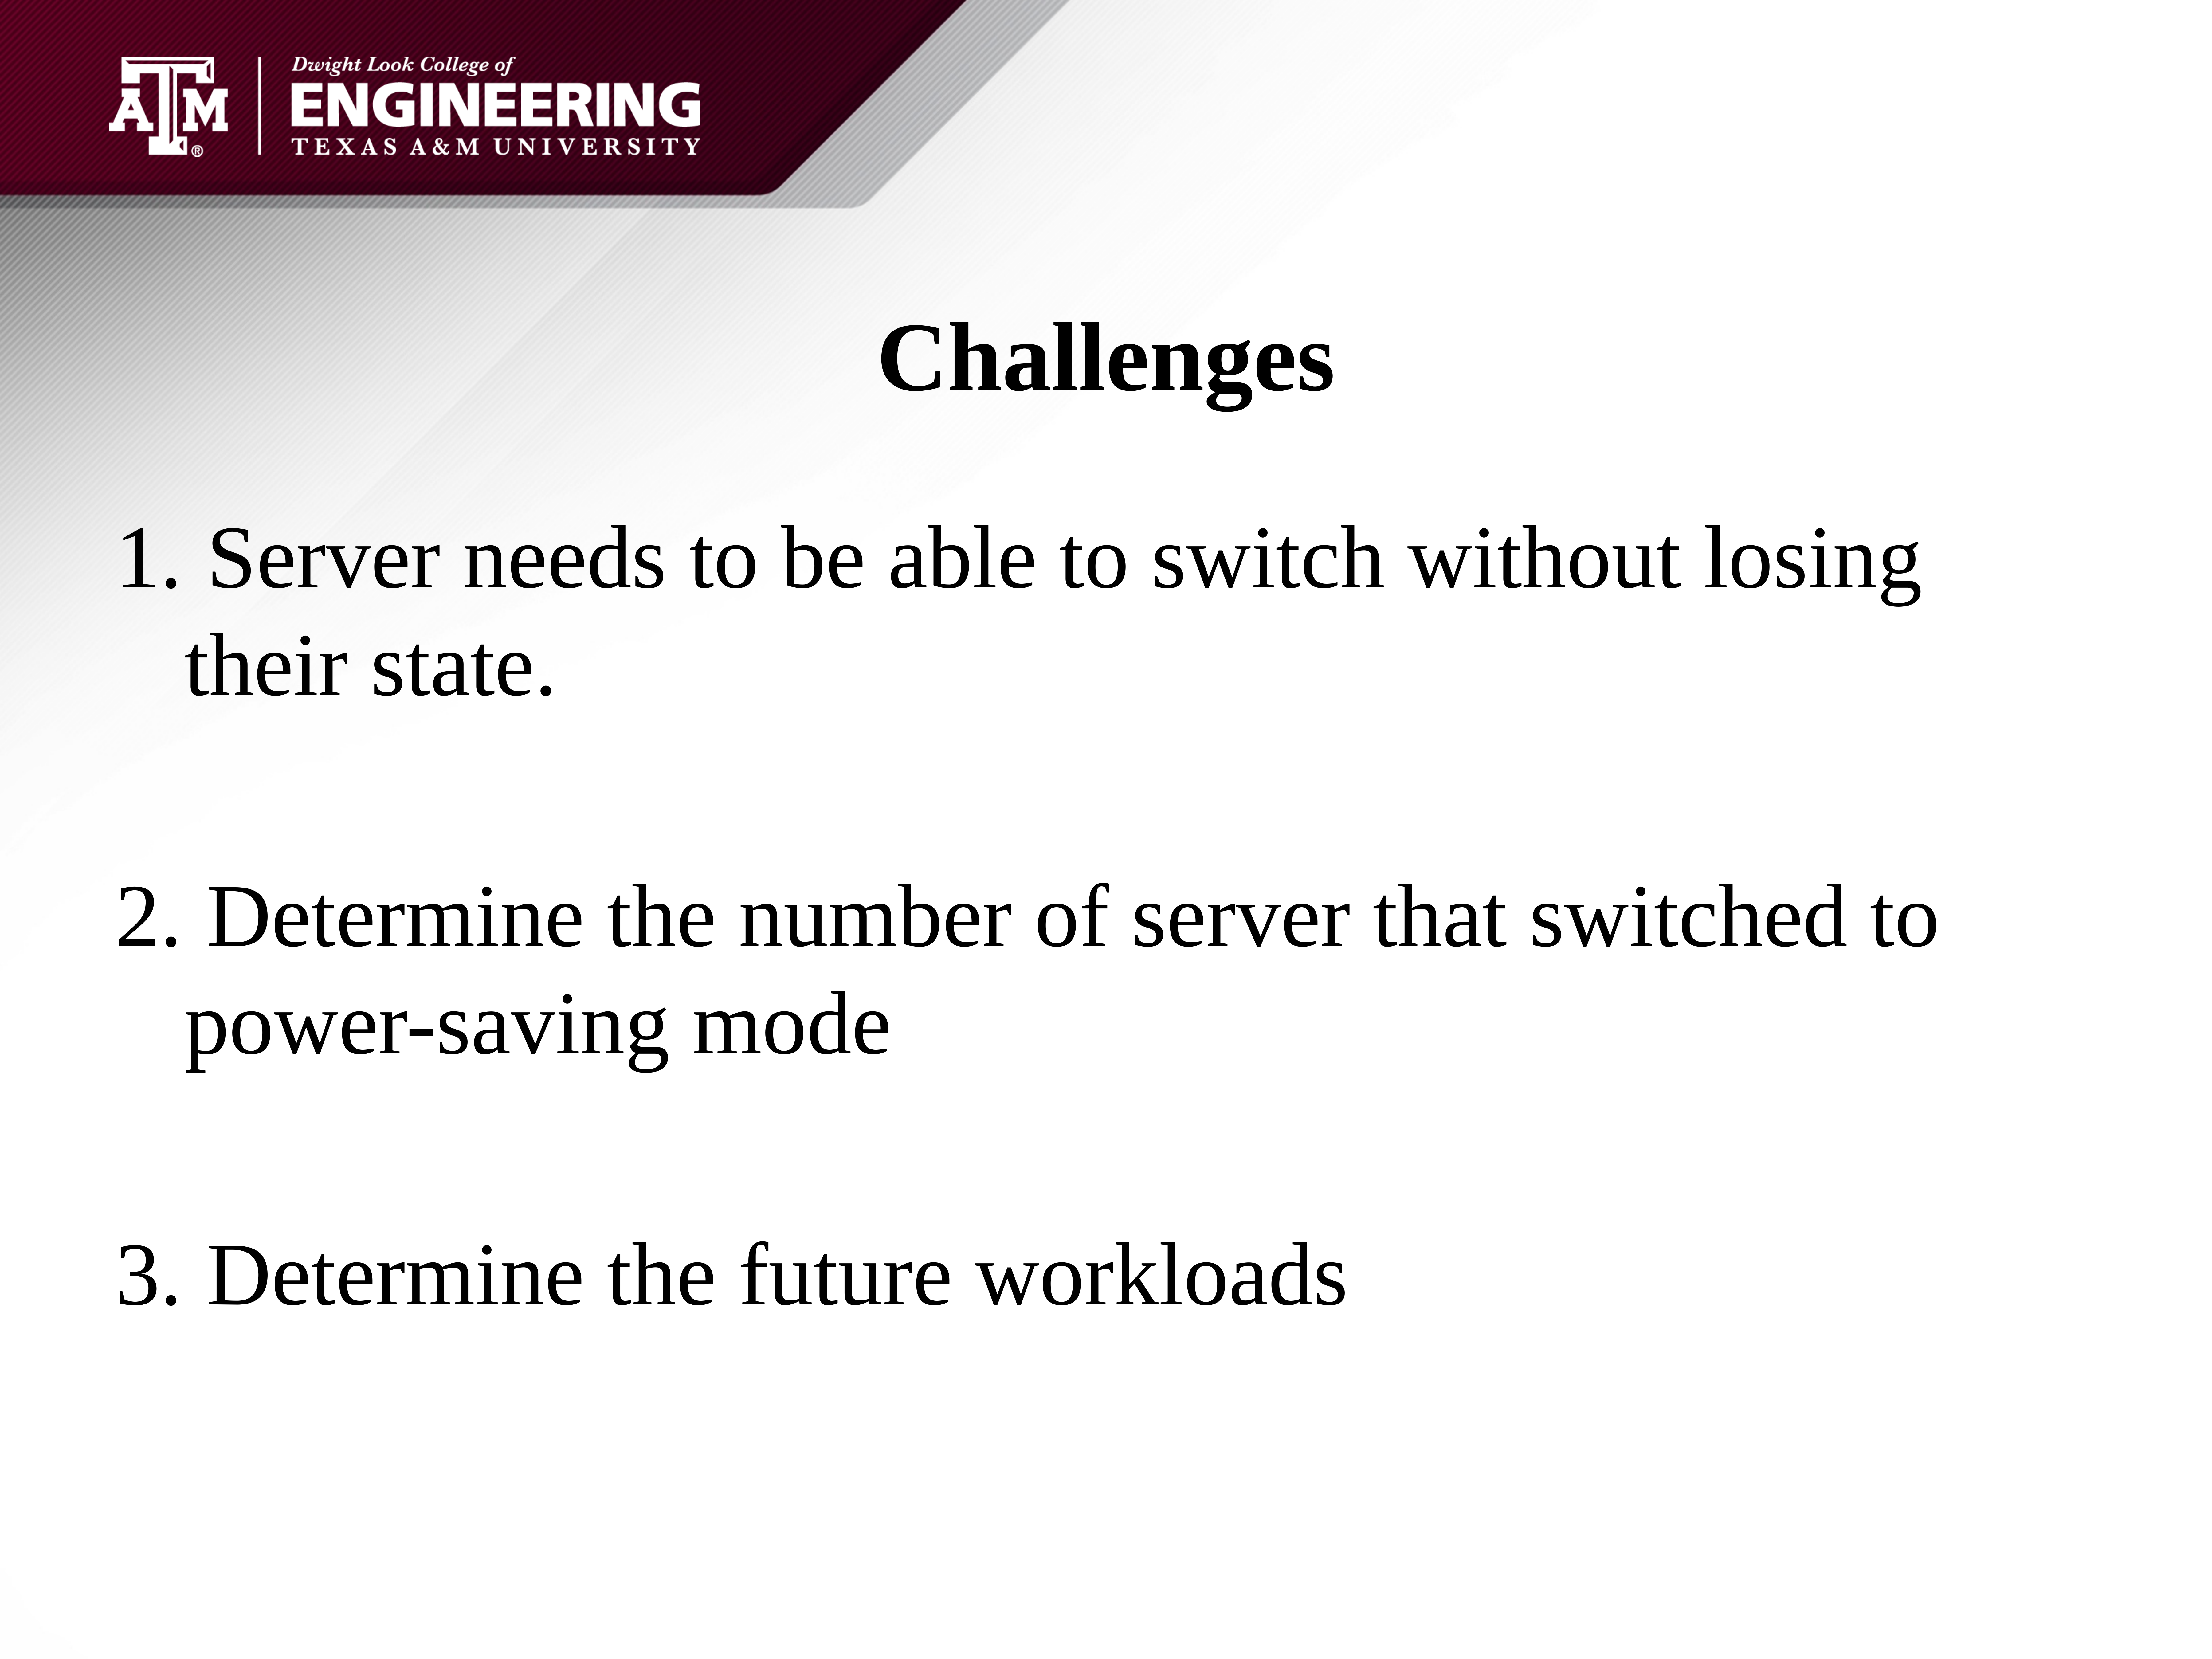

# Challenges
 Server needs to be able to switch without losing their state.

 Determine the number of server that switched to power-saving mode

 Determine the future workloads